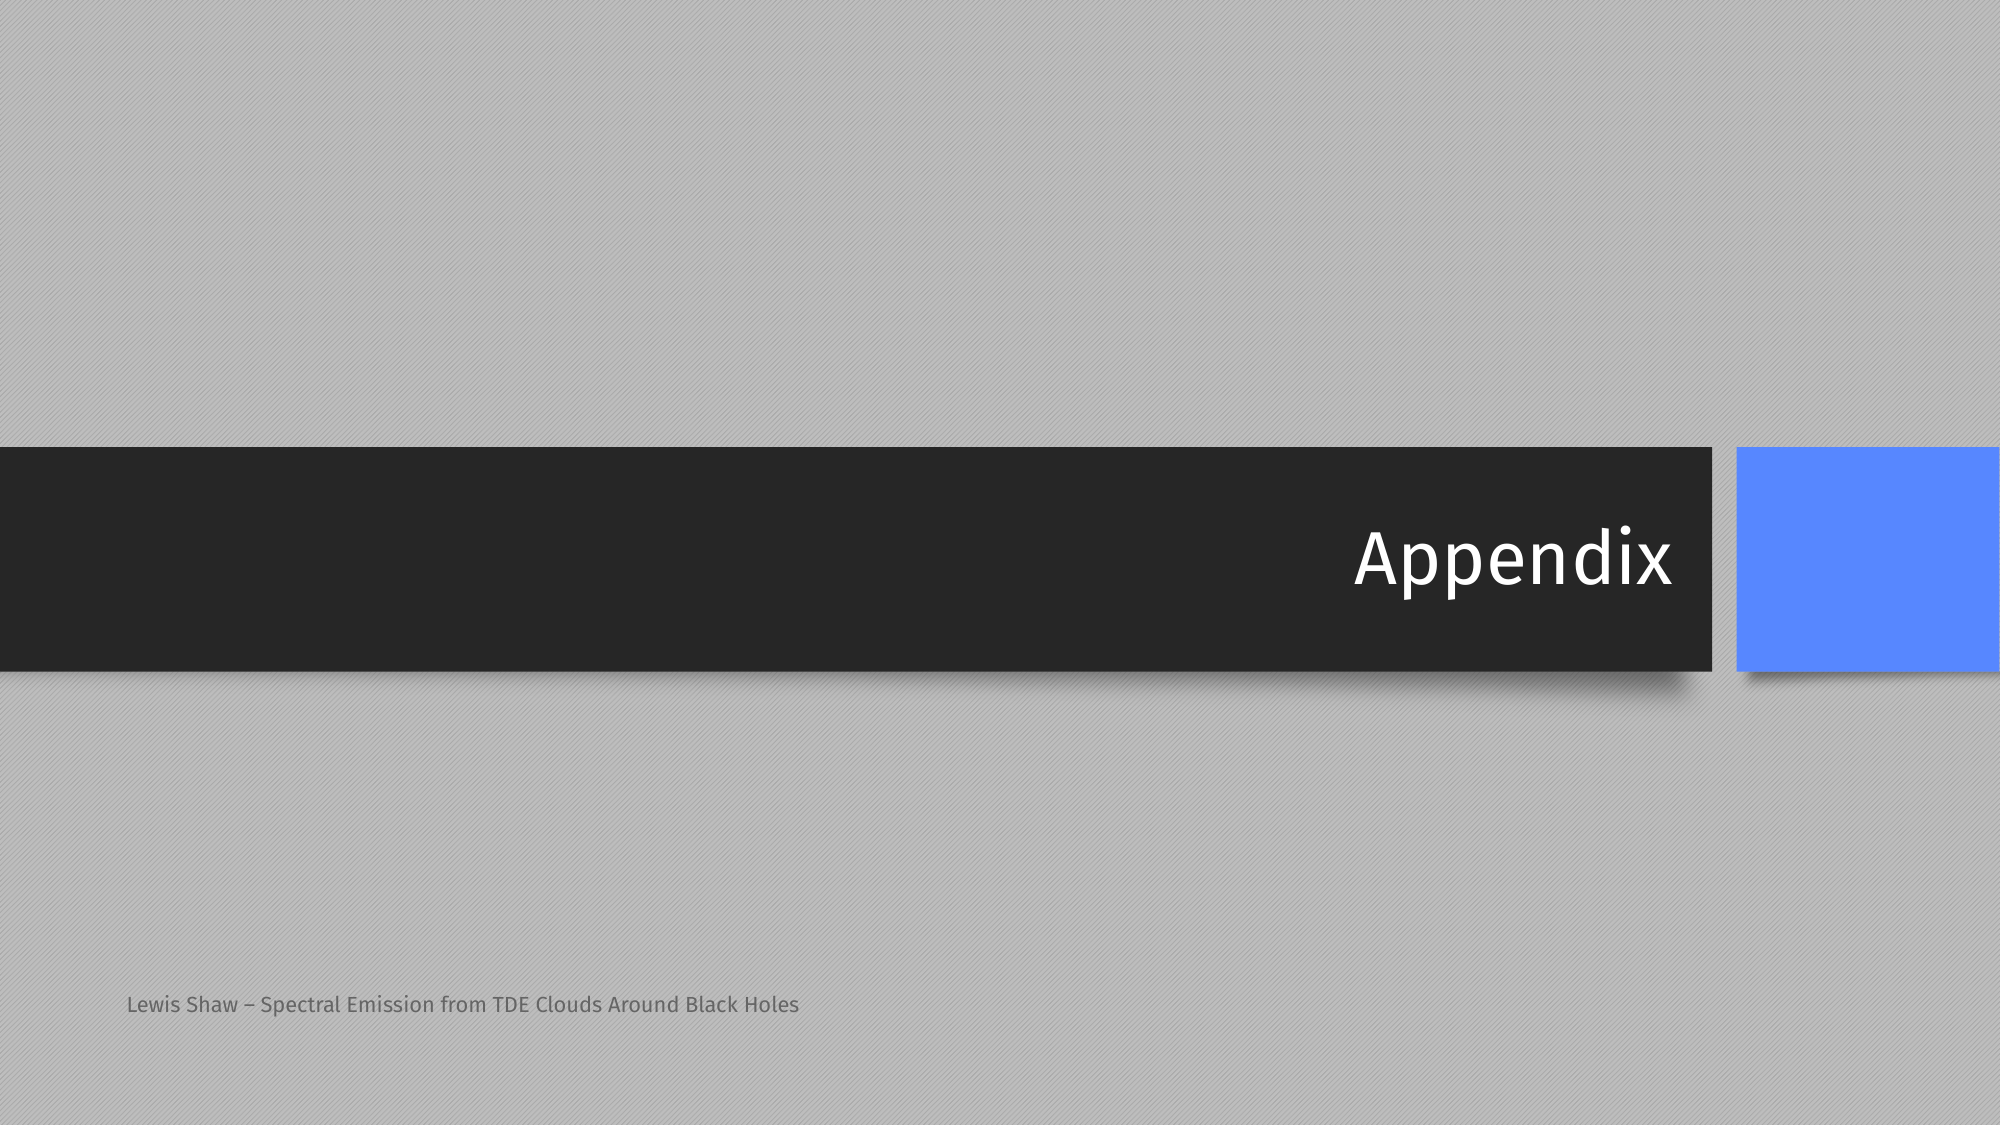

# Appendix

Lewis Shaw – Spectral Emission from TDE Clouds Around Black Holes